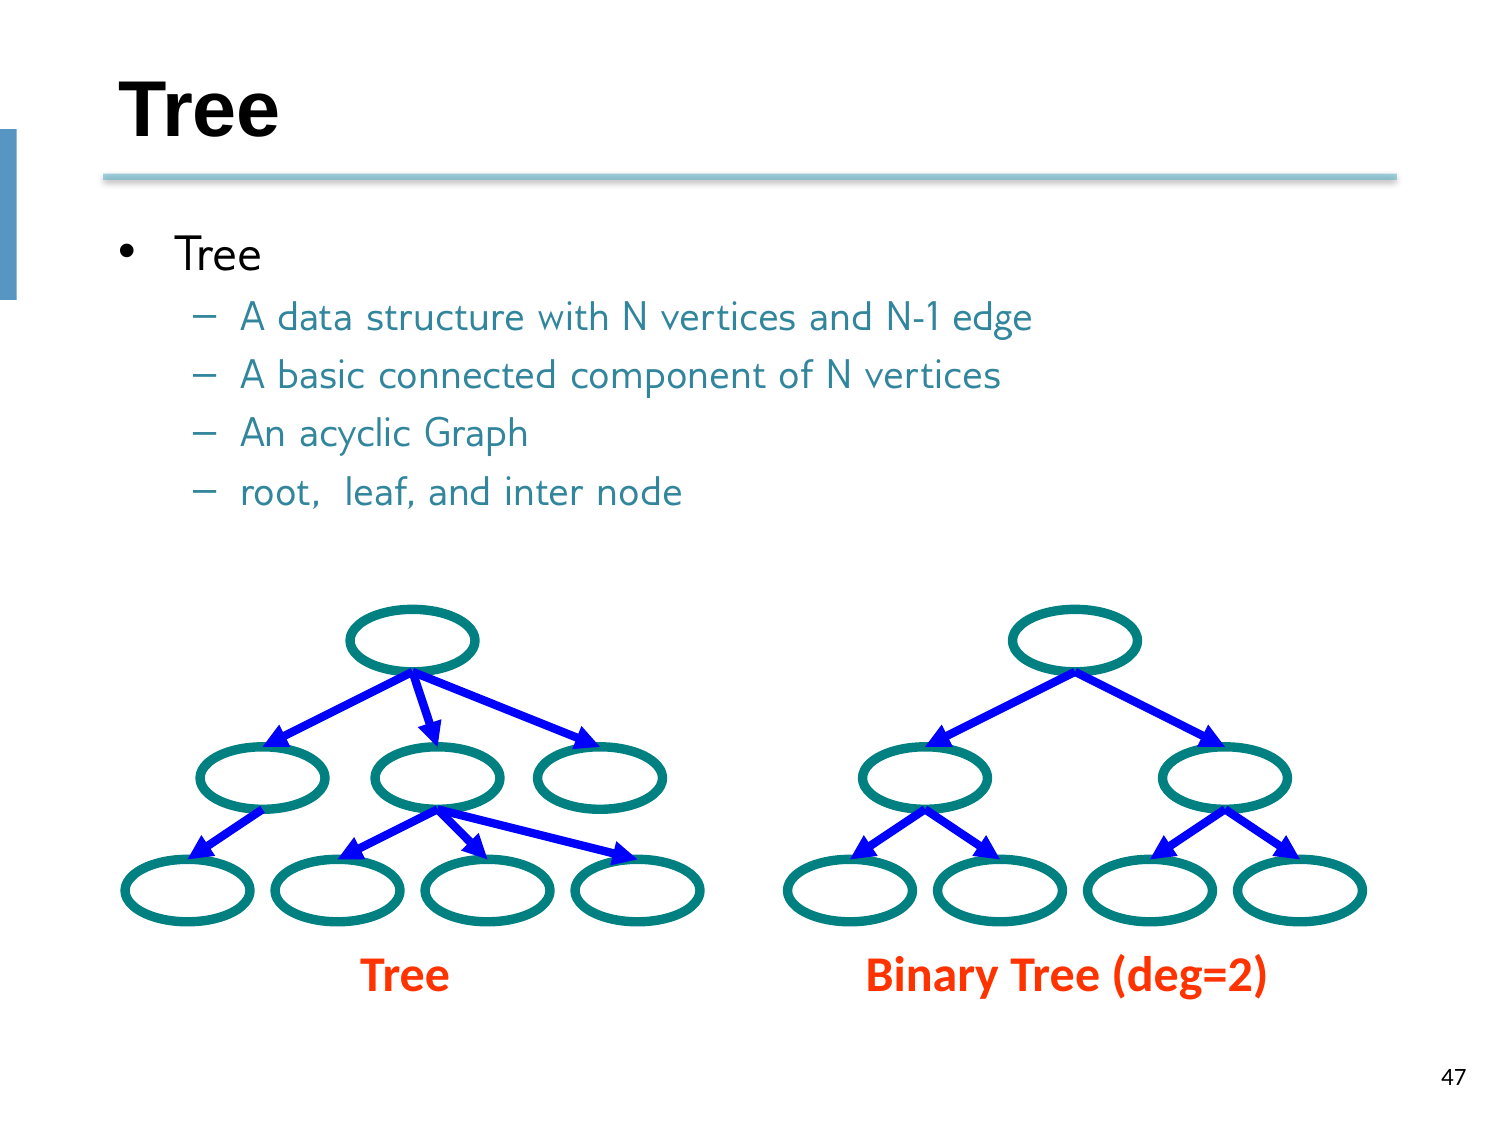

# Tree
Tree
A data structure with N vertices and N-1 edge
A basic connected component of N vertices
An acyclic Graph
root,  leaf, and inter node

Tree
Binary Tree (deg=2)
47